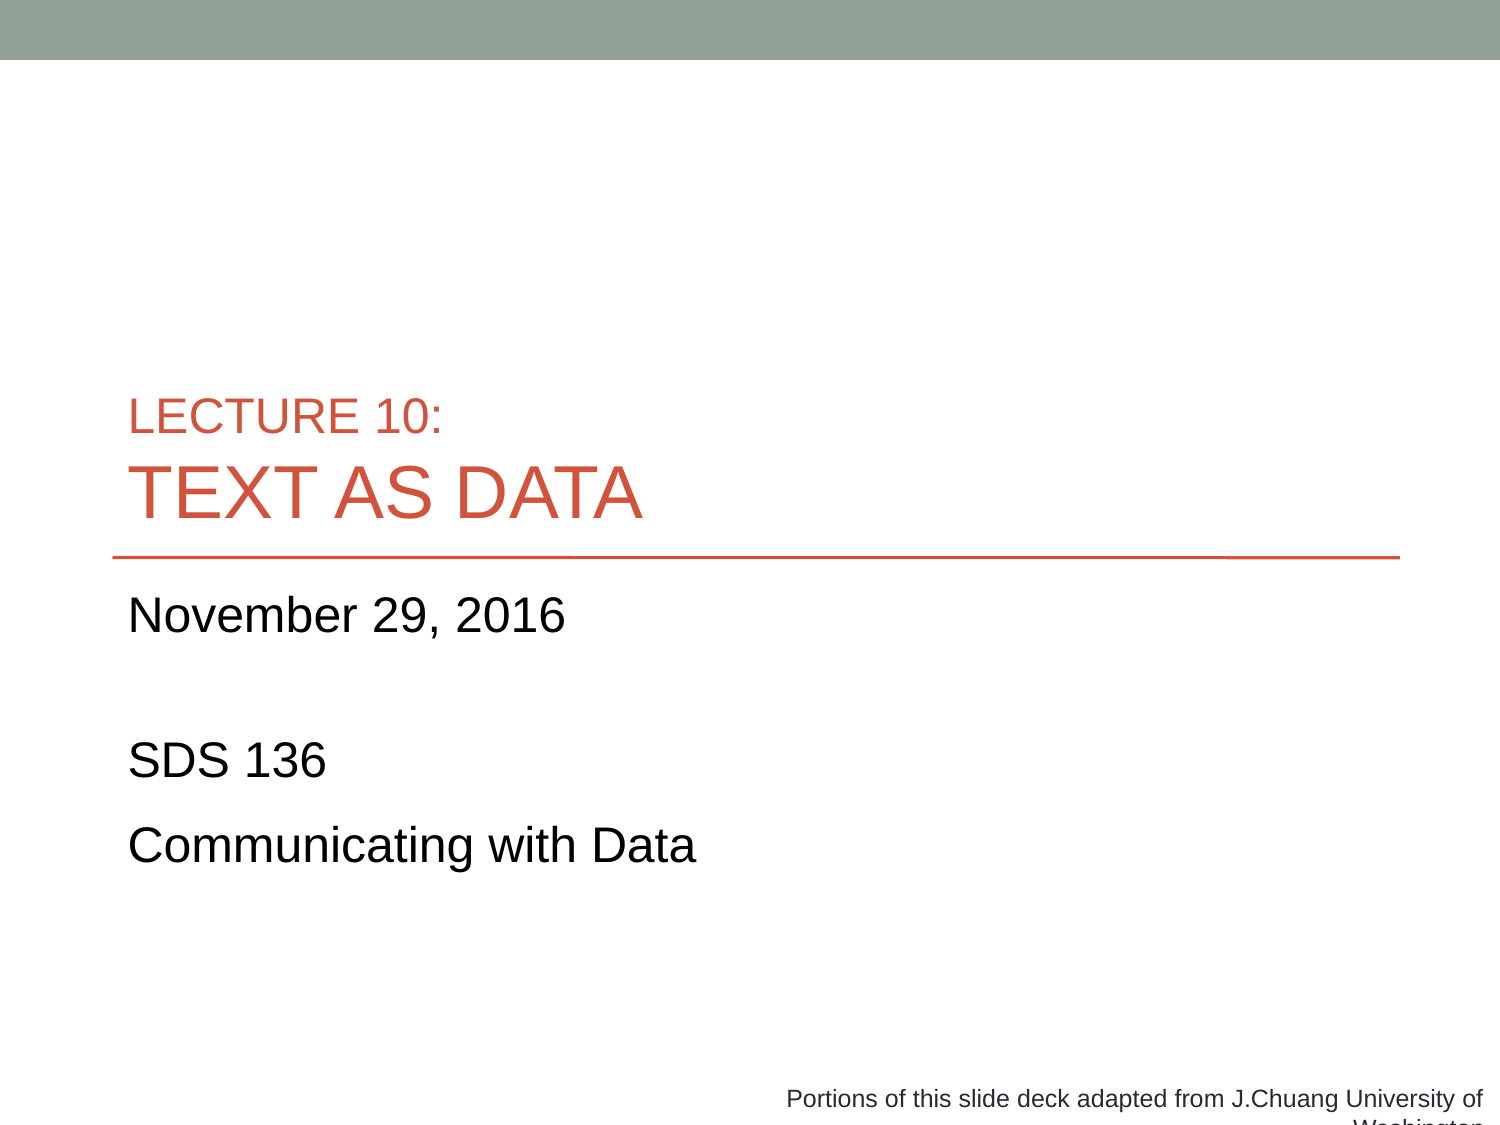

# LECTURE 10: TEXT AS DATA
November 29, 2016
SDS 136
Communicating with Data
Portions of this slide deck adapted from J.Chuang University of Washington